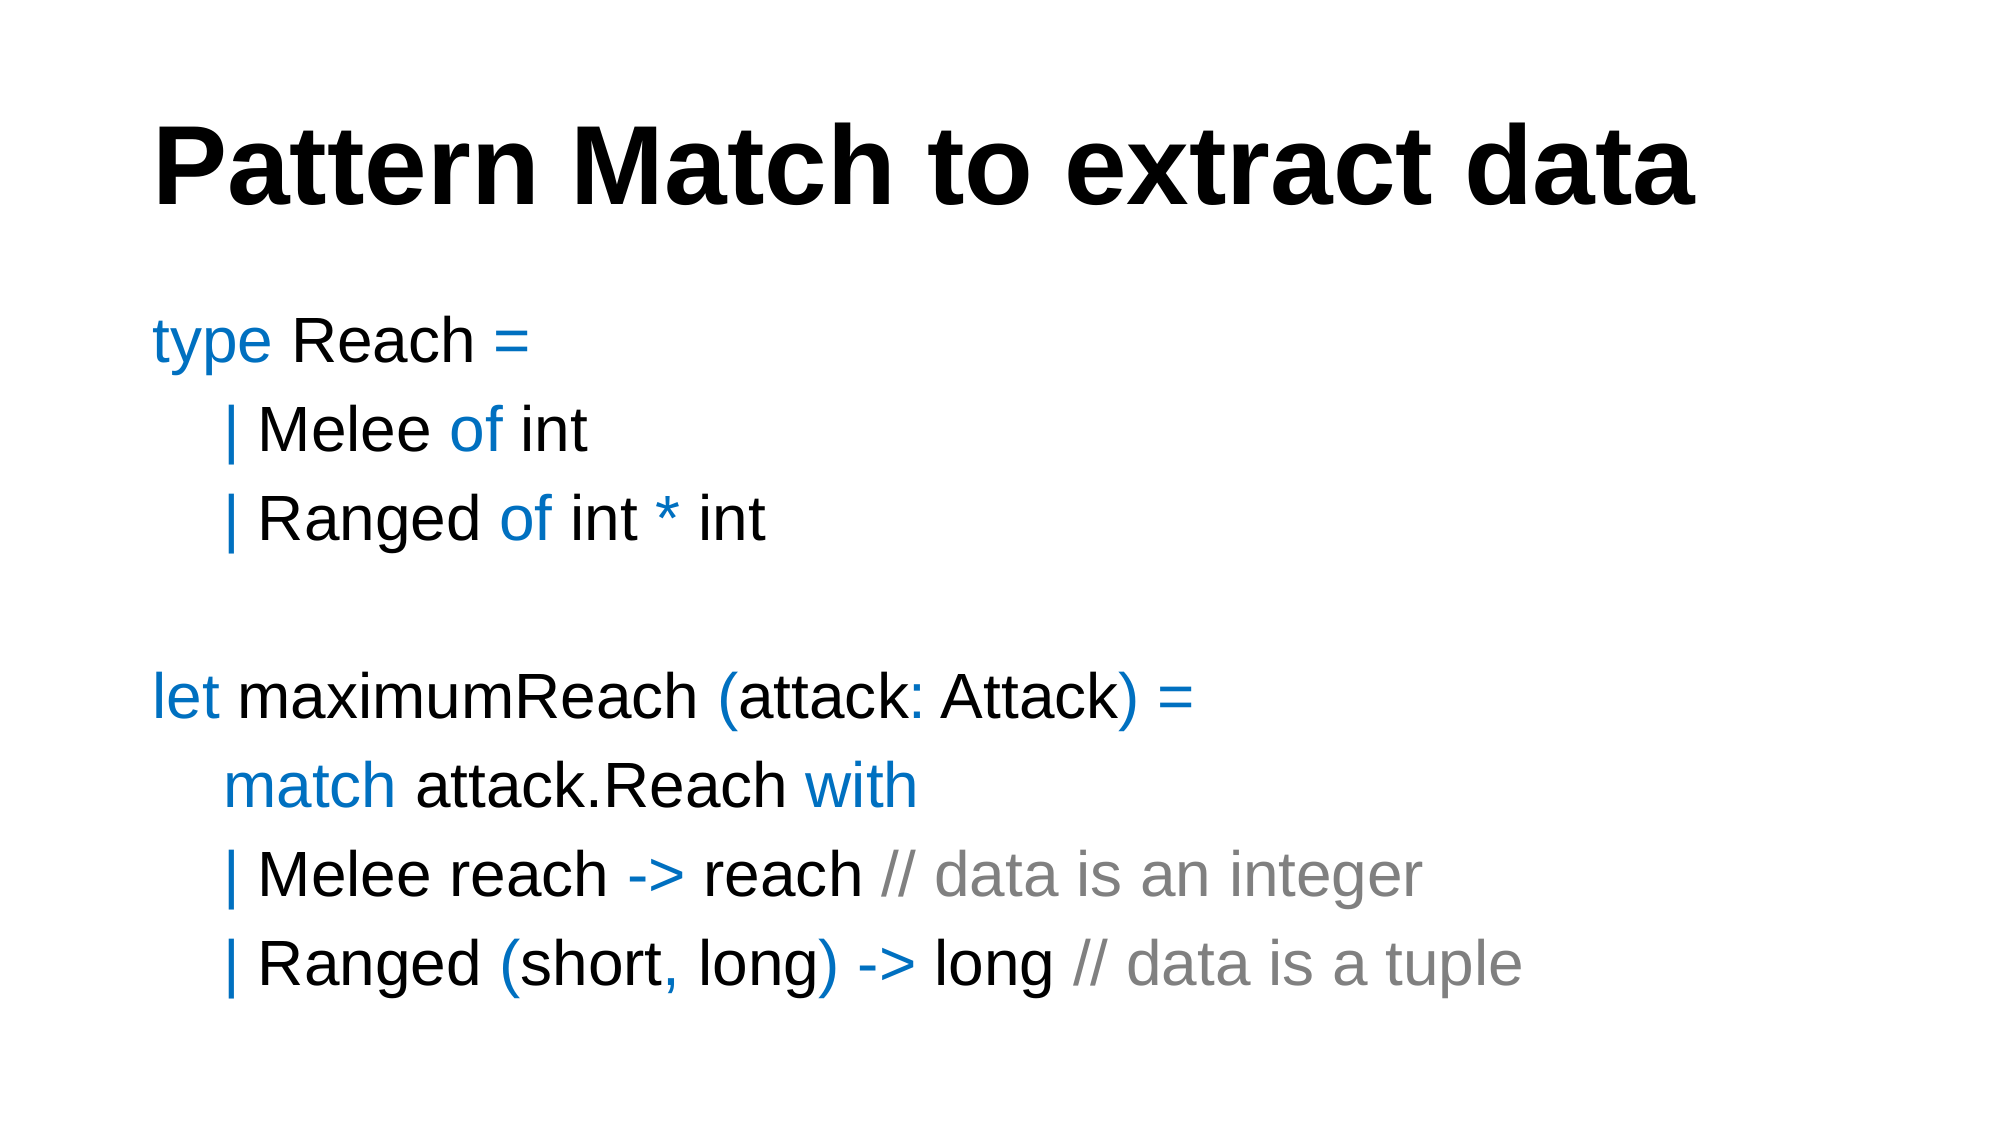

# Pattern Match to extract data
type Reach =
    | Melee of int
    | Ranged of int * int

let maximumReach (attack: Attack) =
    match attack.Reach with
    | Melee reach -> reach // data is an integer
    | Ranged (short, long) -> long // data is a tuple